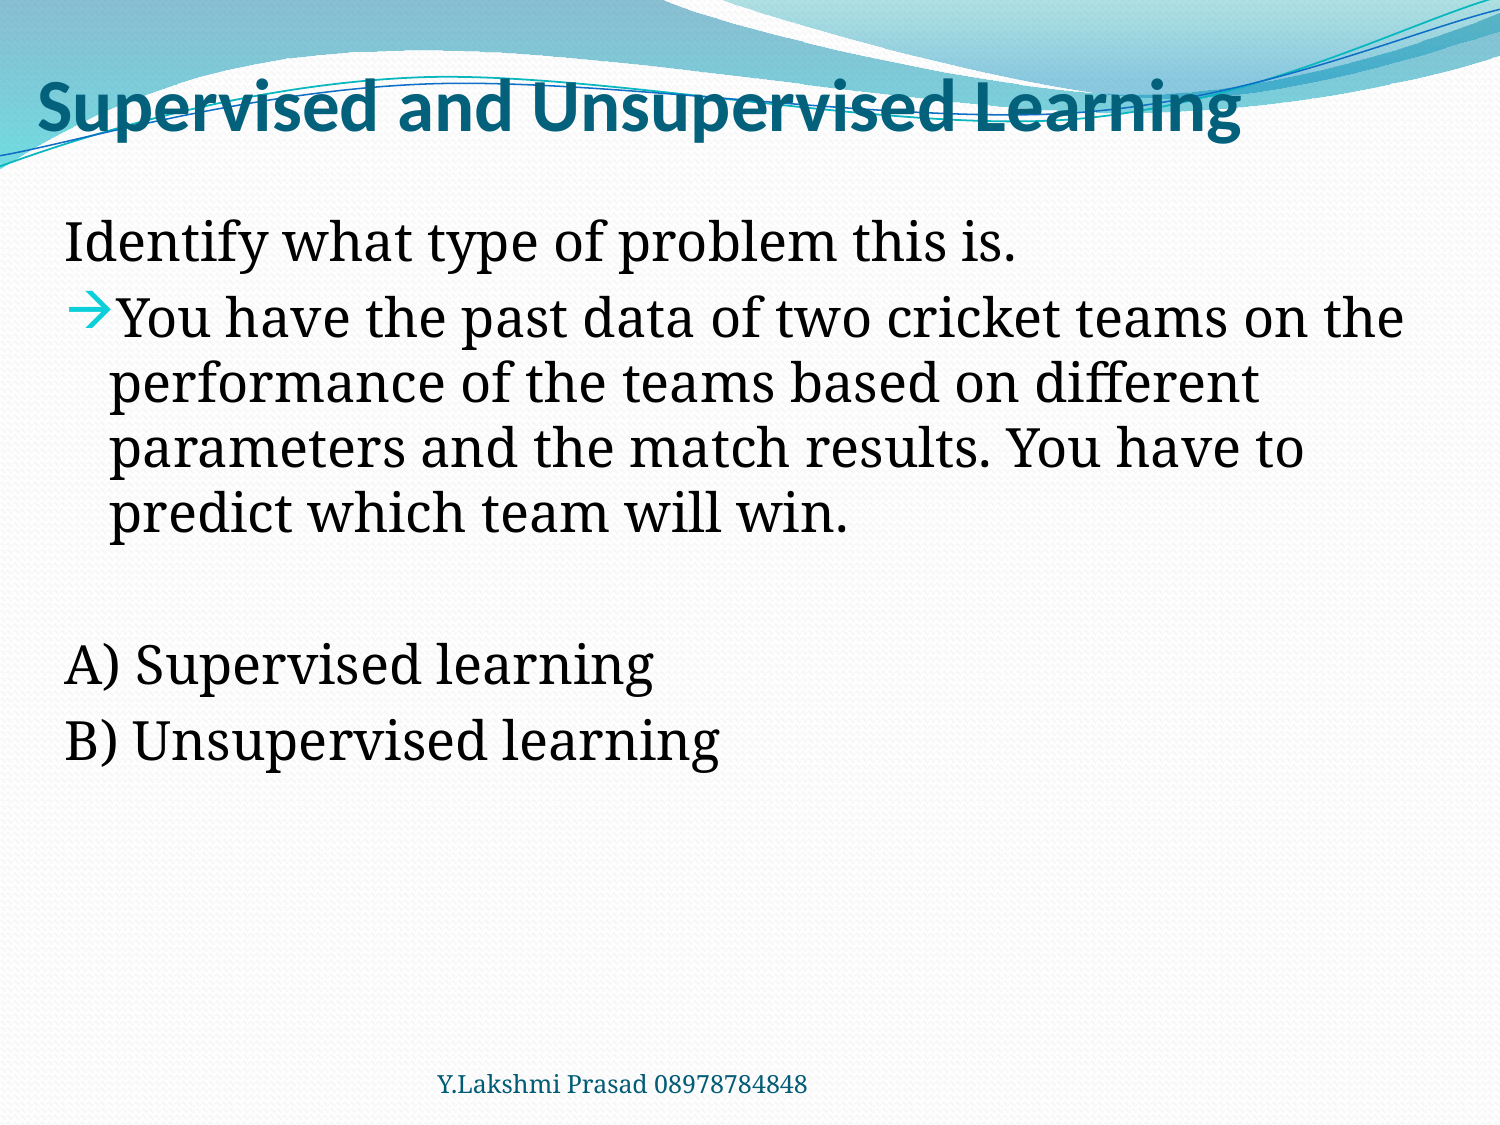

# Supervised and Unsupervised Learning
Identify what type of problem this is.
You have the past data of two cricket teams on the performance of the teams based on different parameters and the match results. You have to predict which team will win.

A) Supervised learning
B) Unsupervised learning

Y.Lakshmi Prasad 08978784848